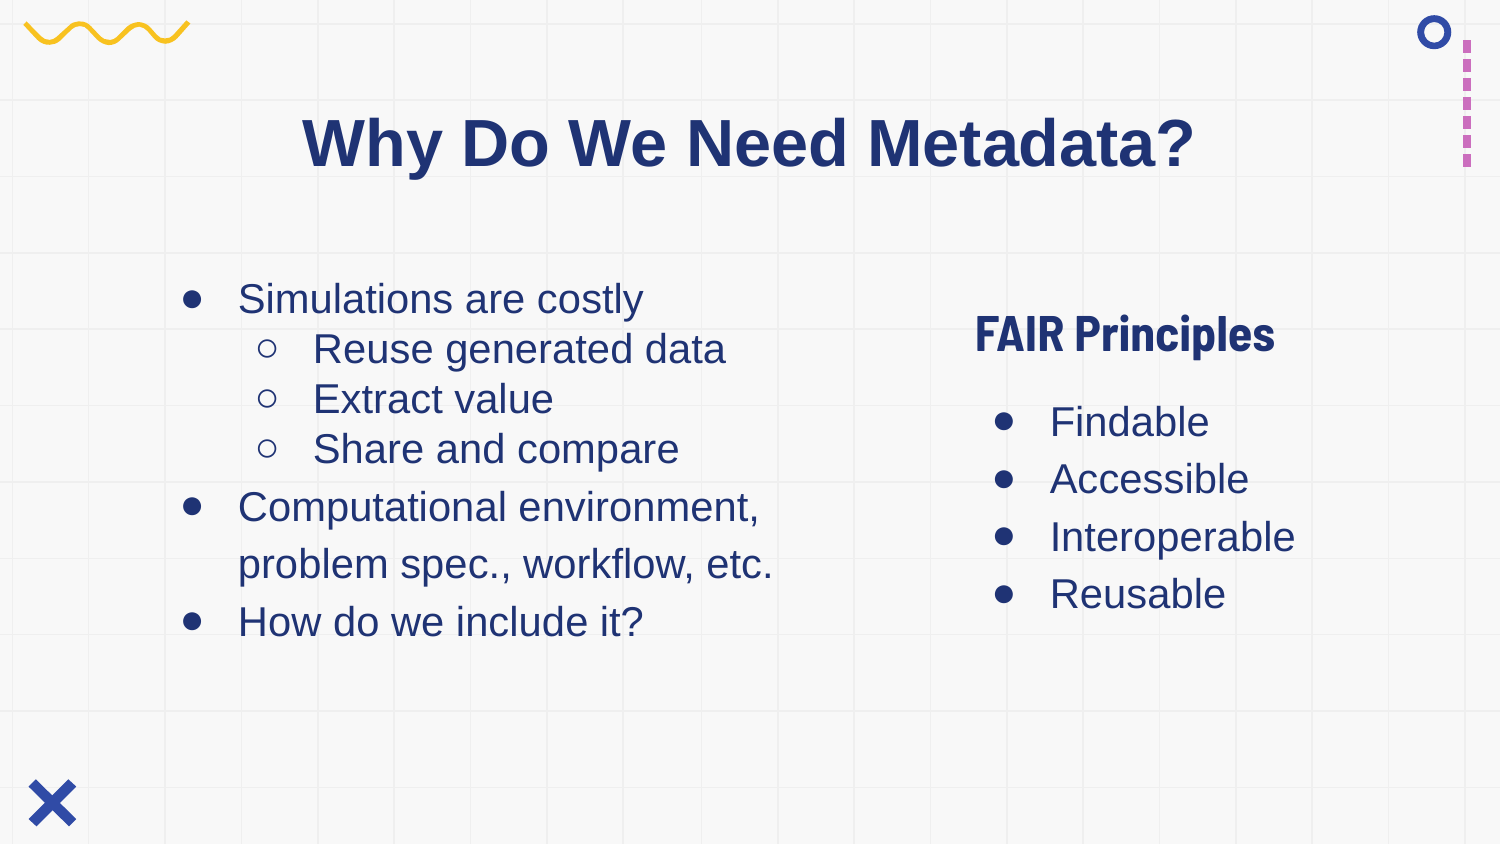

# Why Do We Need Metadata?
Simulations are costly
Reuse generated data
Extract value
Share and compare
Computational environment, problem spec., workflow, etc.
How do we include it?
FAIR Principles
Findable
Accessible
Interoperable
Reusable